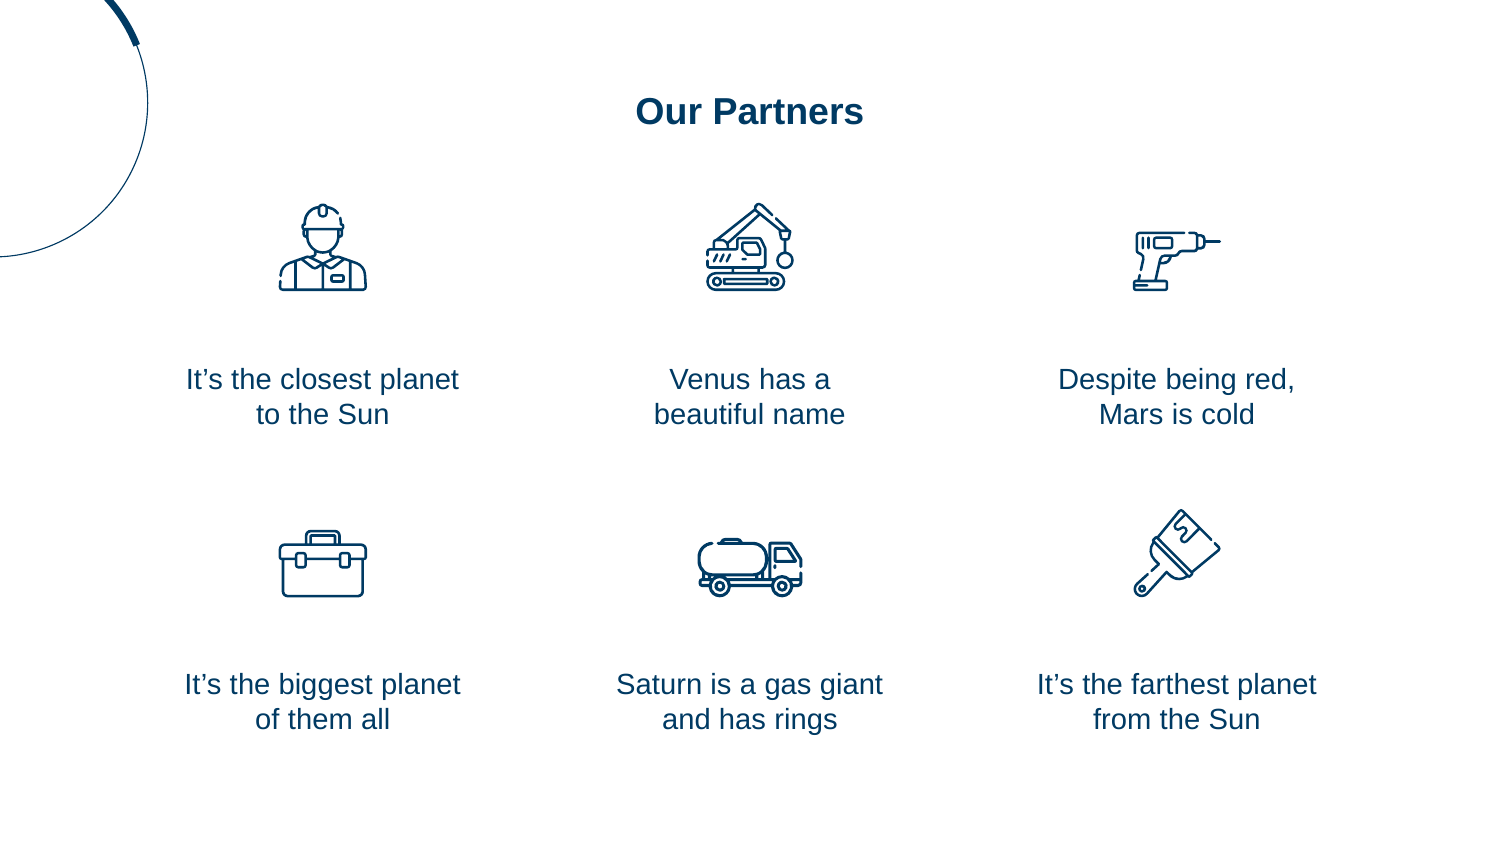

Our Partners

# Mercury
Venus
Mars
It’s the closest planet to the Sun
Venus has a
beautiful name
Despite being red,
Mars is cold

Jupiter
Saturn
Neptune
It’s the biggest planet of them all
Saturn is a gas giant and has rings
It’s the farthest planet from the Sun